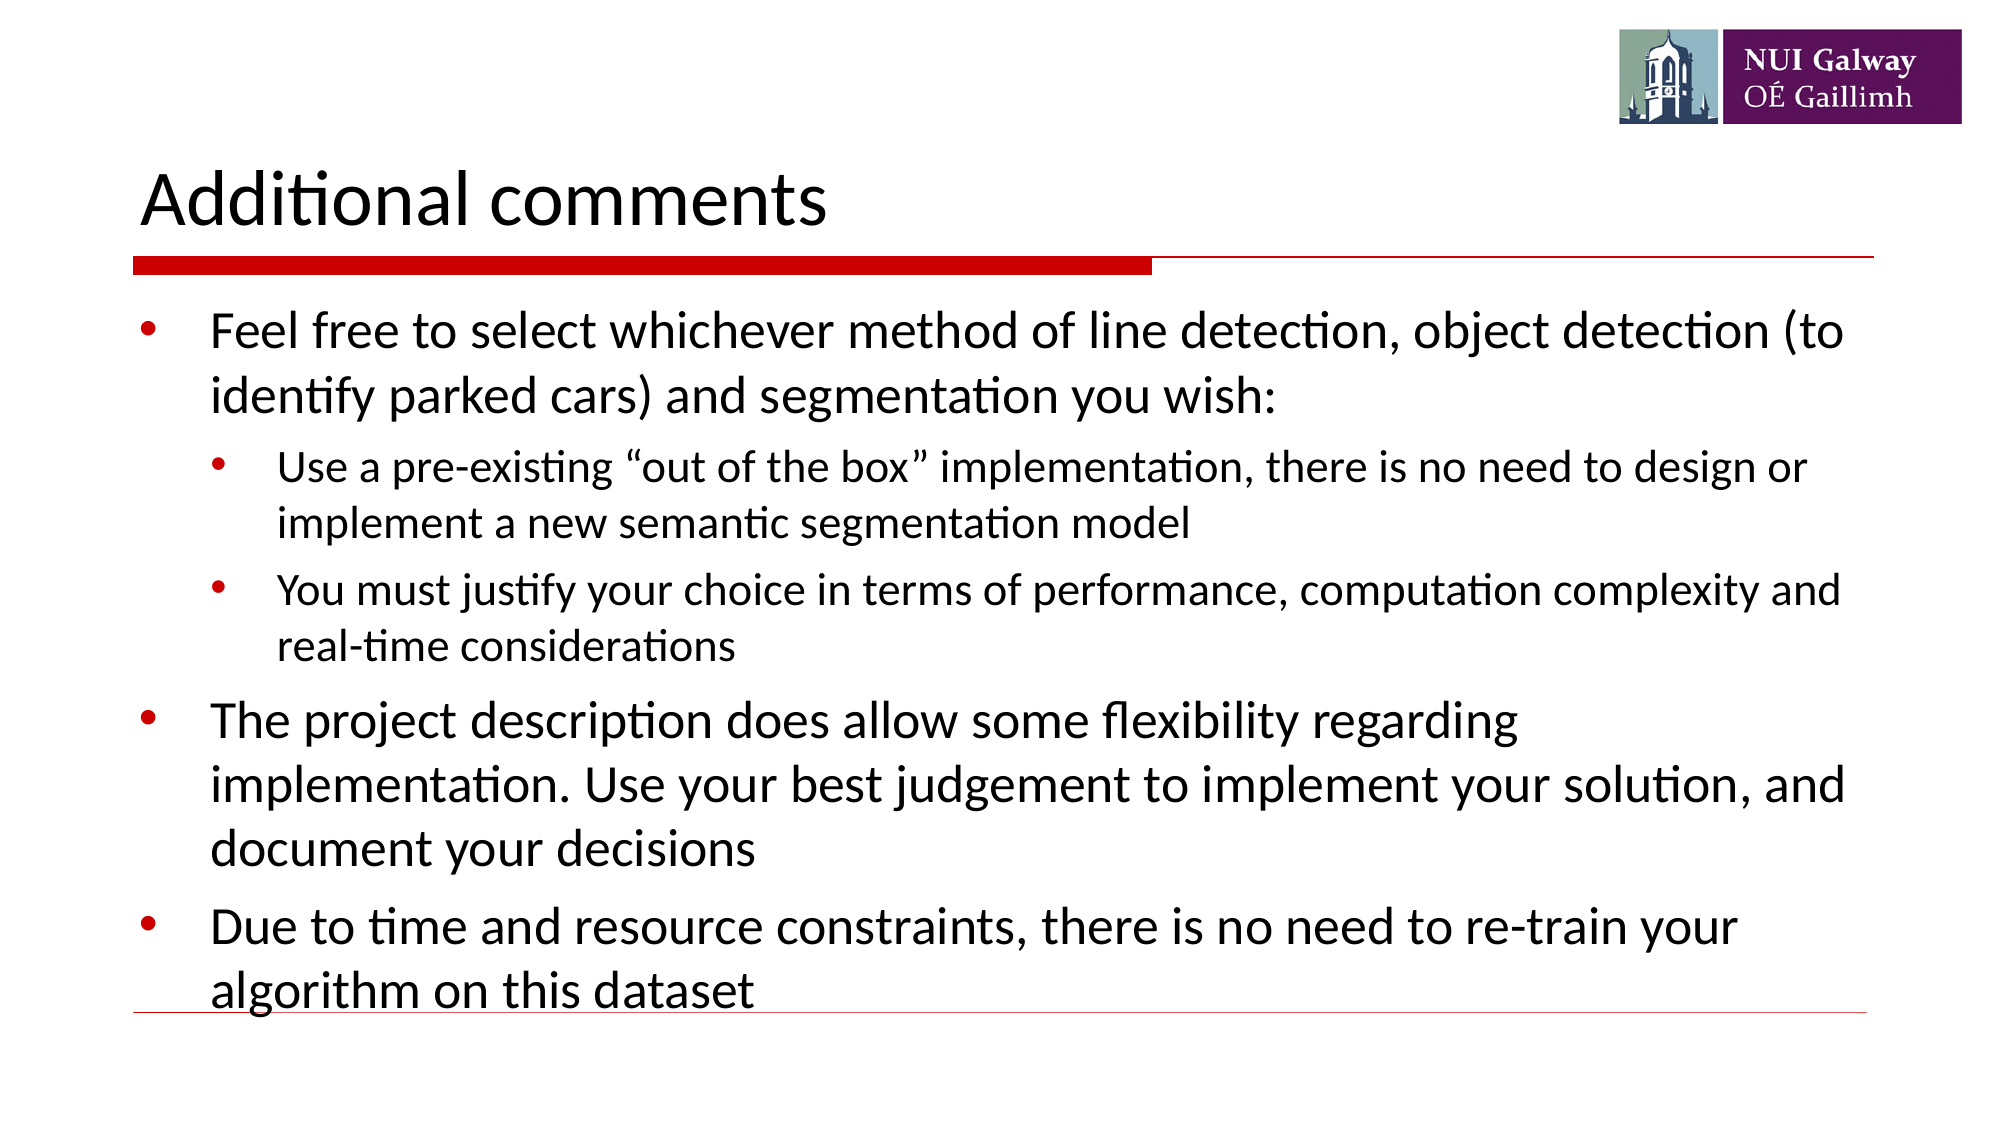

# Additional comments
Feel free to select whichever method of line detection, object detection (to identify parked cars) and segmentation you wish:
Use a pre-existing “out of the box” implementation, there is no need to design or implement a new semantic segmentation model
You must justify your choice in terms of performance, computation complexity and real-time considerations
The project description does allow some flexibility regarding implementation. Use your best judgement to implement your solution, and document your decisions
Due to time and resource constraints, there is no need to re-train your algorithm on this dataset